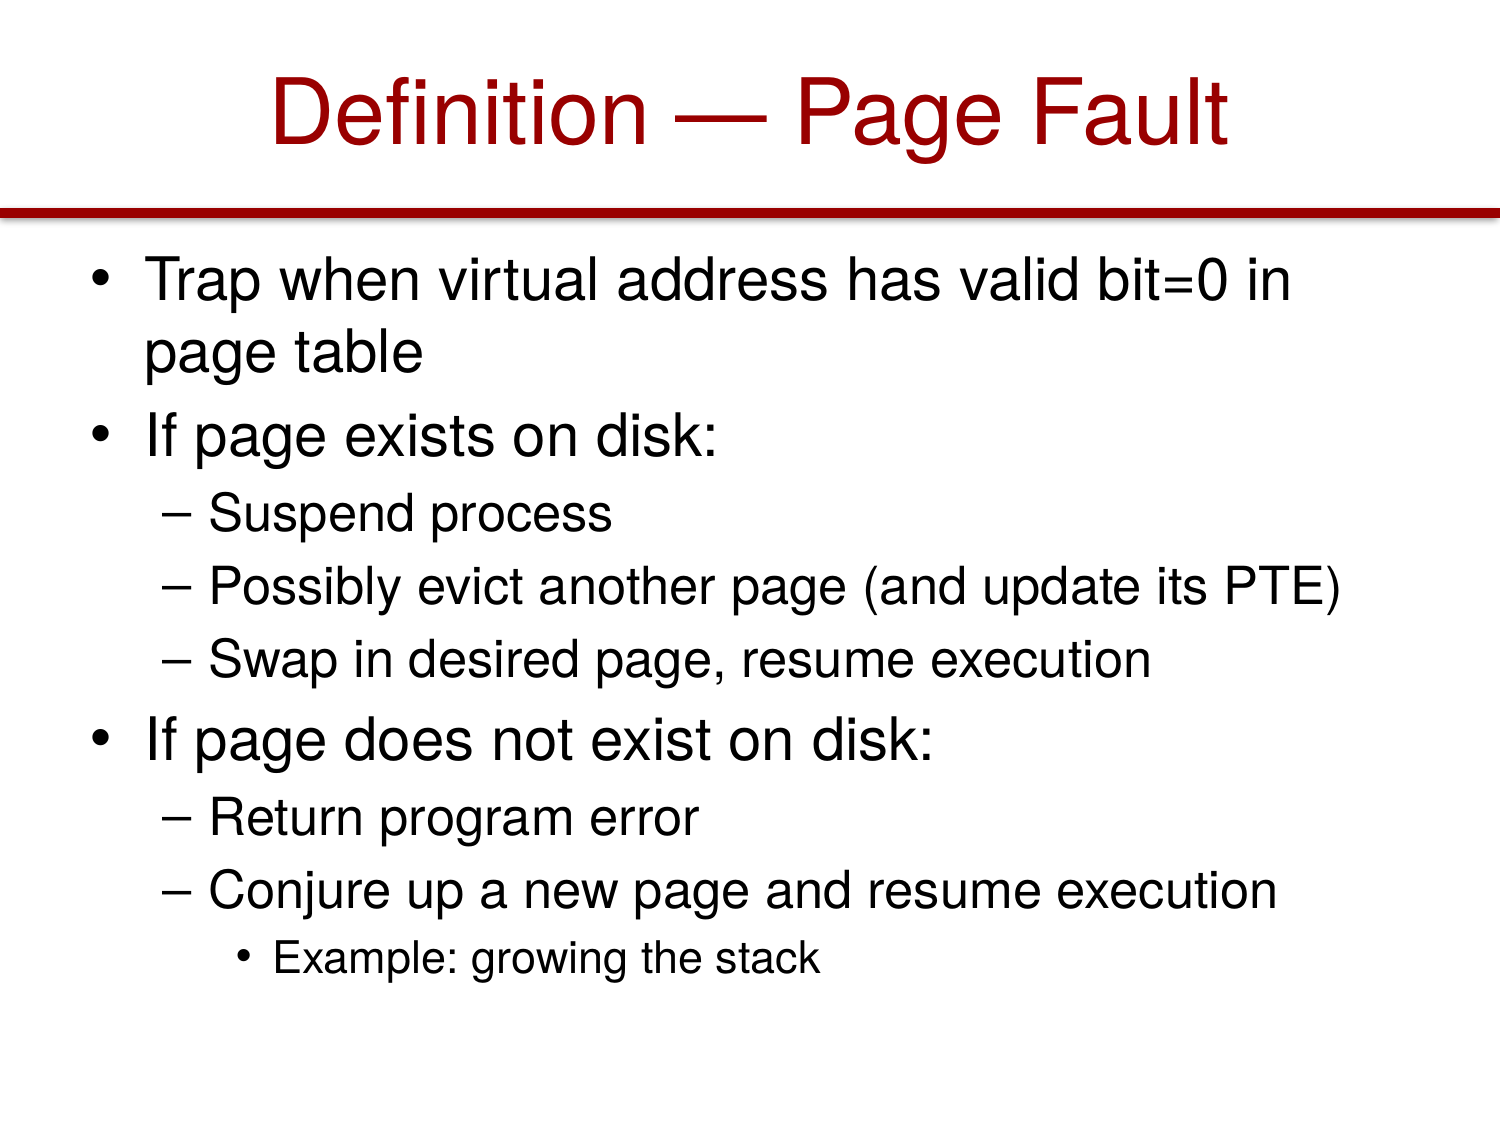

# Definition — Page Fault
Trap when virtual address has valid bit=0 in page table
If page exists on disk:
Suspend process
Possibly evict another page (and update its PTE)
Swap in desired page, resume execution
If page does not exist on disk:
Return program error
Conjure up a new page and resume execution
Example: growing the stack